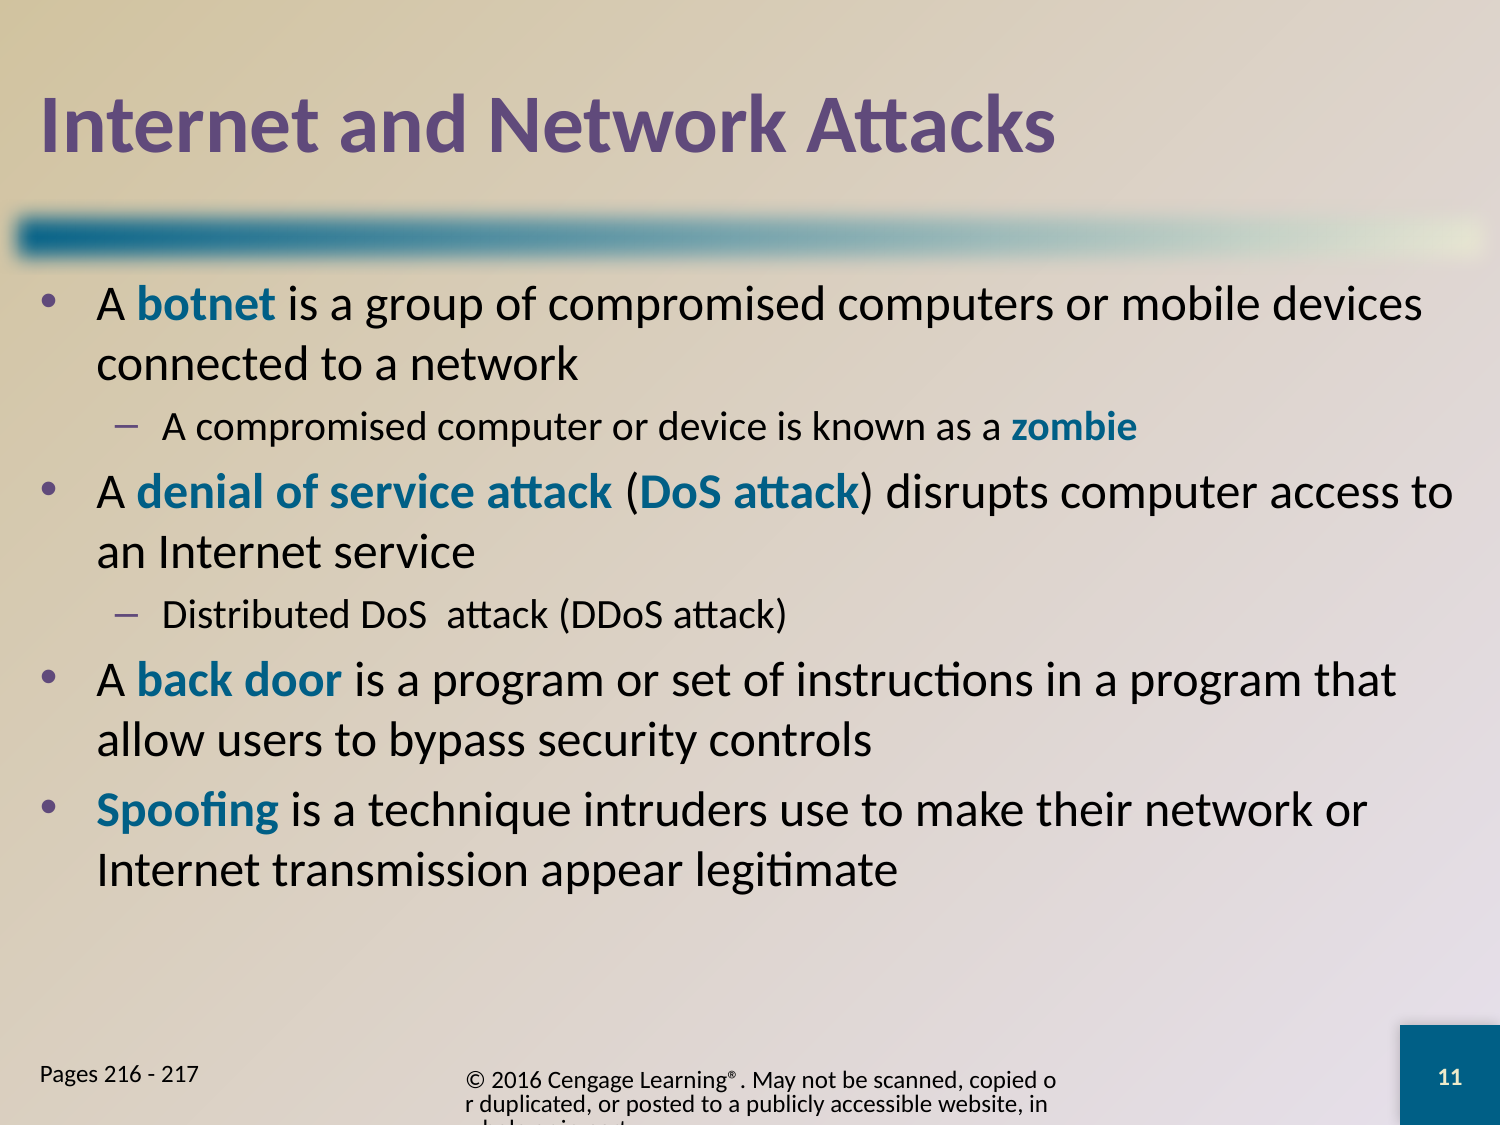

# Internet and Network Attacks
A botnet is a group of compromised computers or mobile devices connected to a network
A compromised computer or device is known as a zombie
A denial of service attack (DoS attack) disrupts computer access to an Internet service
Distributed DoS  attack (DDoS attack)
A back door is a program or set of instructions in a program that allow users to bypass security controls
Spoofing is a technique intruders use to make their network or Internet transmission appear legitimate
11
© 2016 Cengage Learning®. May not be scanned, copied or duplicated, or posted to a publicly accessible website, in whole or in part.
Pages 216 - 217